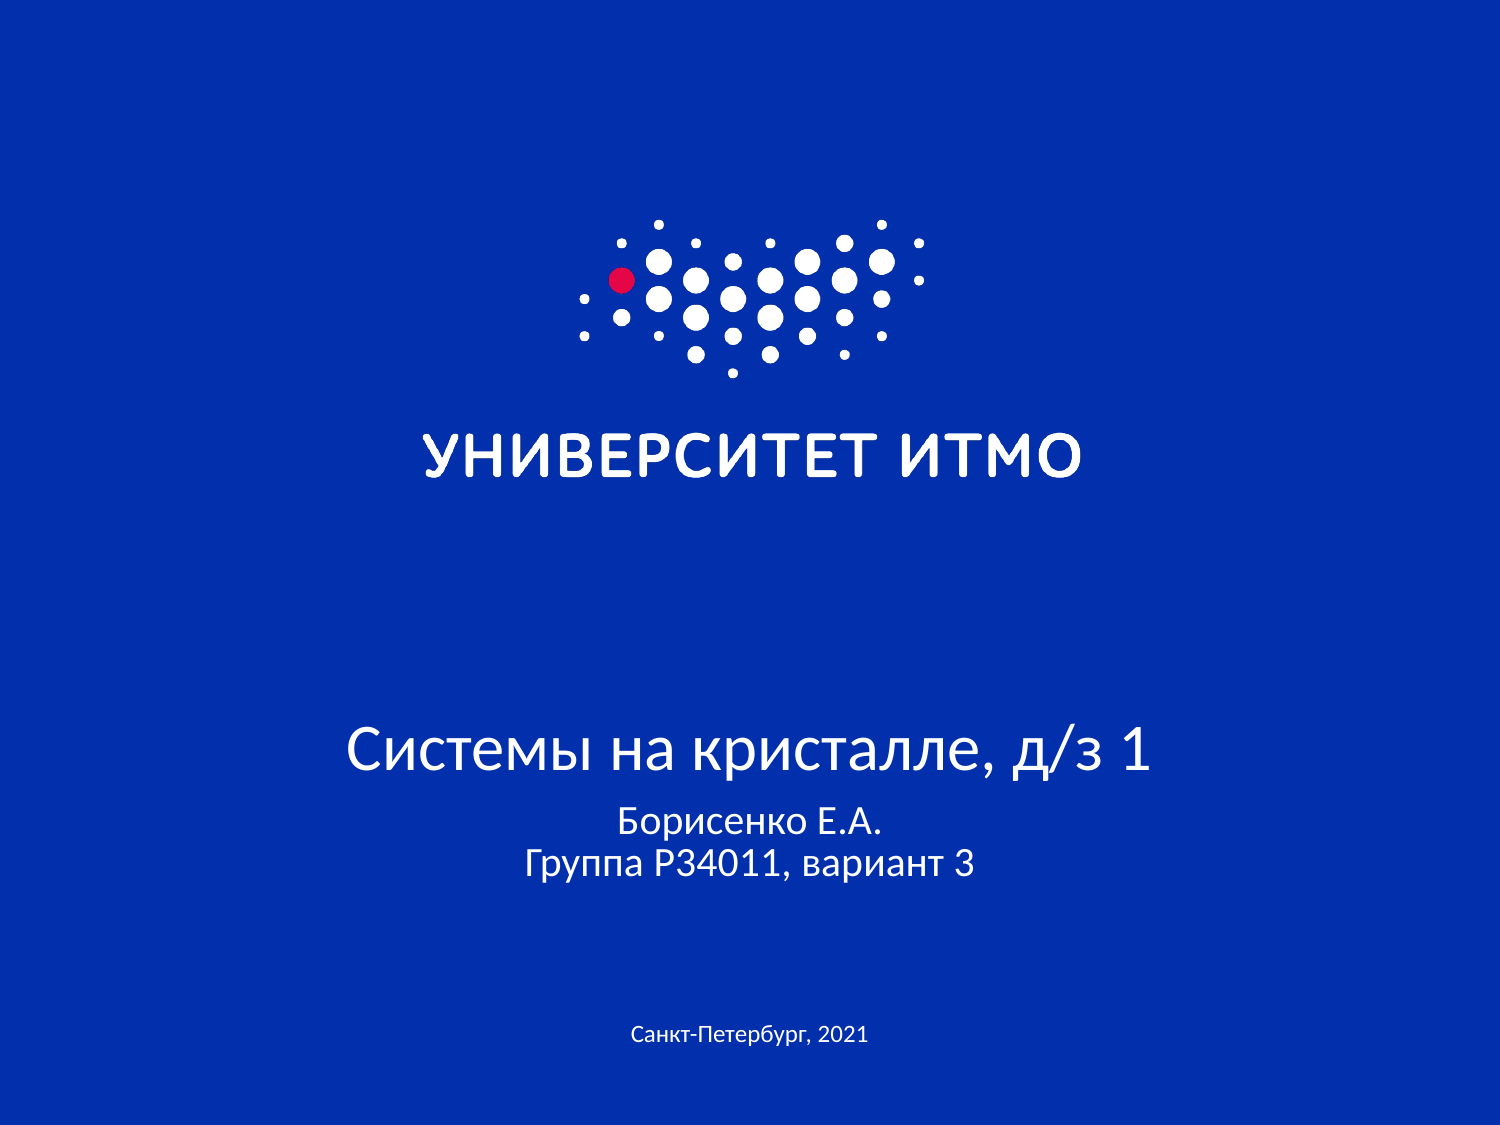

# Системы на кристалле, д/з 1
Борисенко Е.А.
Группа P34011, вариант 3
Санкт-Петербург, 2021